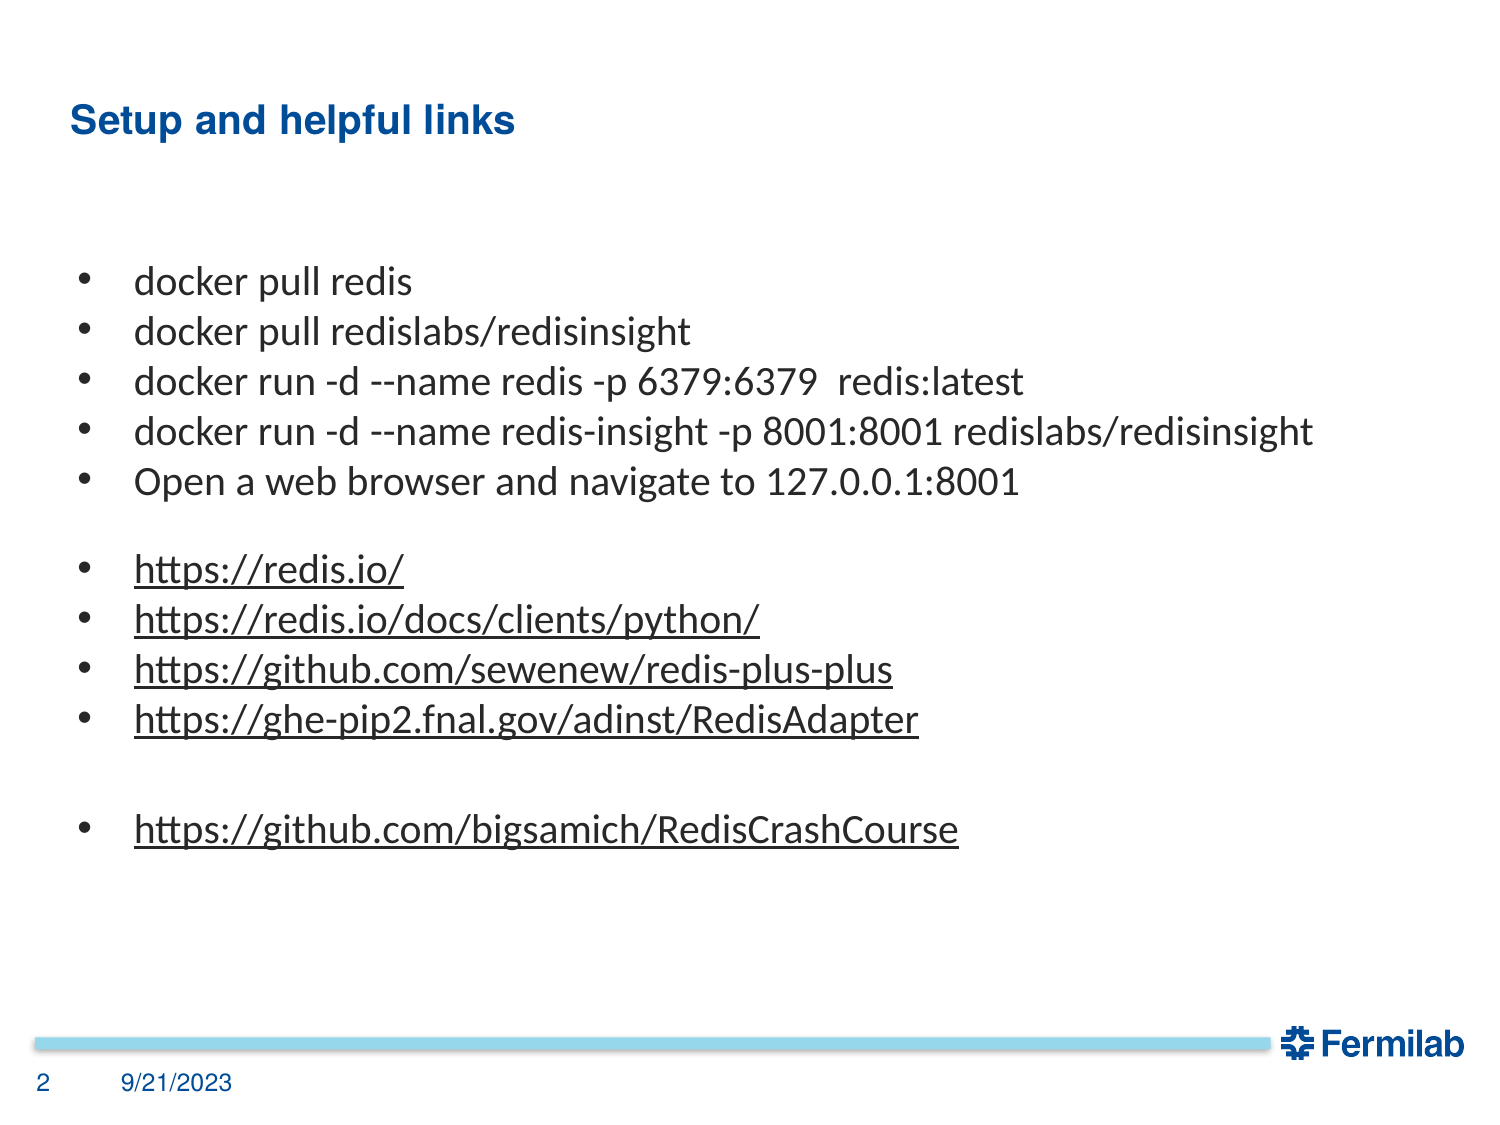

# Setup and helpful links

docker pull redis
docker pull redislabs/redisinsight
docker run -d --name redis -p 6379:6379  redis:latest
docker run -d --name redis-insight -p 8001:8001 redislabs/redisinsight
Open a web browser and navigate to 127.0.0.1:8001

https://redis.io/
https://redis.io/docs/clients/python/
https://github.com/sewenew/redis-plus-plus
https://ghe-pip2.fnal.gov/adinst/RedisAdapter

https://github.com/bigsamich/RedisCrashCourse

2
9/21/2023